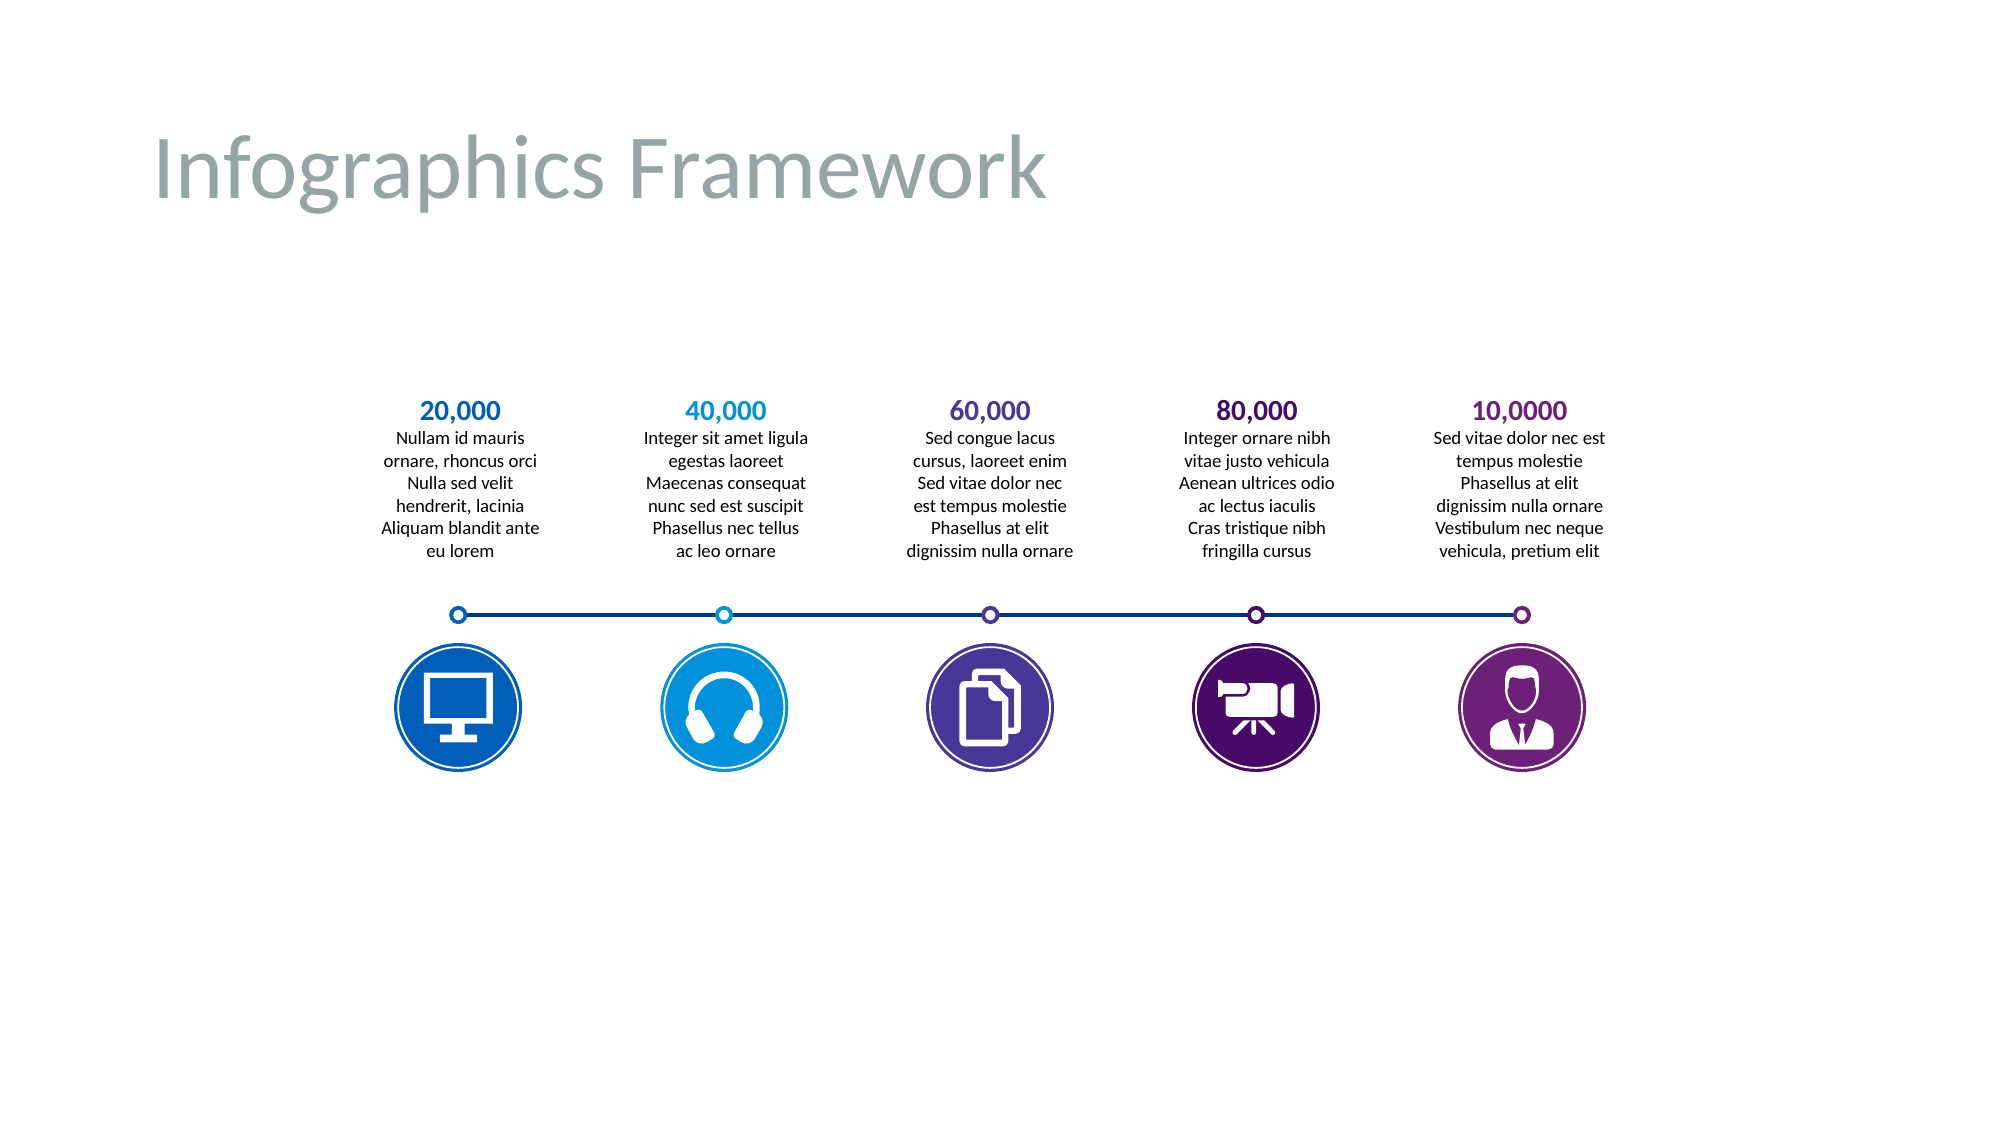

# Infographics Framework
20,000
Nullam id mauris
ornare, rhoncus orci
Nulla sed velit
hendrerit, lacinia
Aliquam blandit ante
eu lorem
40,000
Integer sit amet ligula
egestas laoreet
Maecenas consequat
nunc sed est suscipit
Phasellus nec tellus
ac leo ornare
60,000
Sed congue lacus
cursus, laoreet enim
Sed vitae dolor nec
est tempus molestie
Phasellus at elit
dignissim nulla ornare
80,000
Integer ornare nibh
vitae justo vehicula
Aenean ultrices odio
ac lectus iaculis
Cras tristique nibh
fringilla cursus
10,0000
Sed vitae dolor nec est
tempus molestie
Phasellus at elit
dignissim nulla ornare
Vestibulum nec neque
vehicula, pretium elit